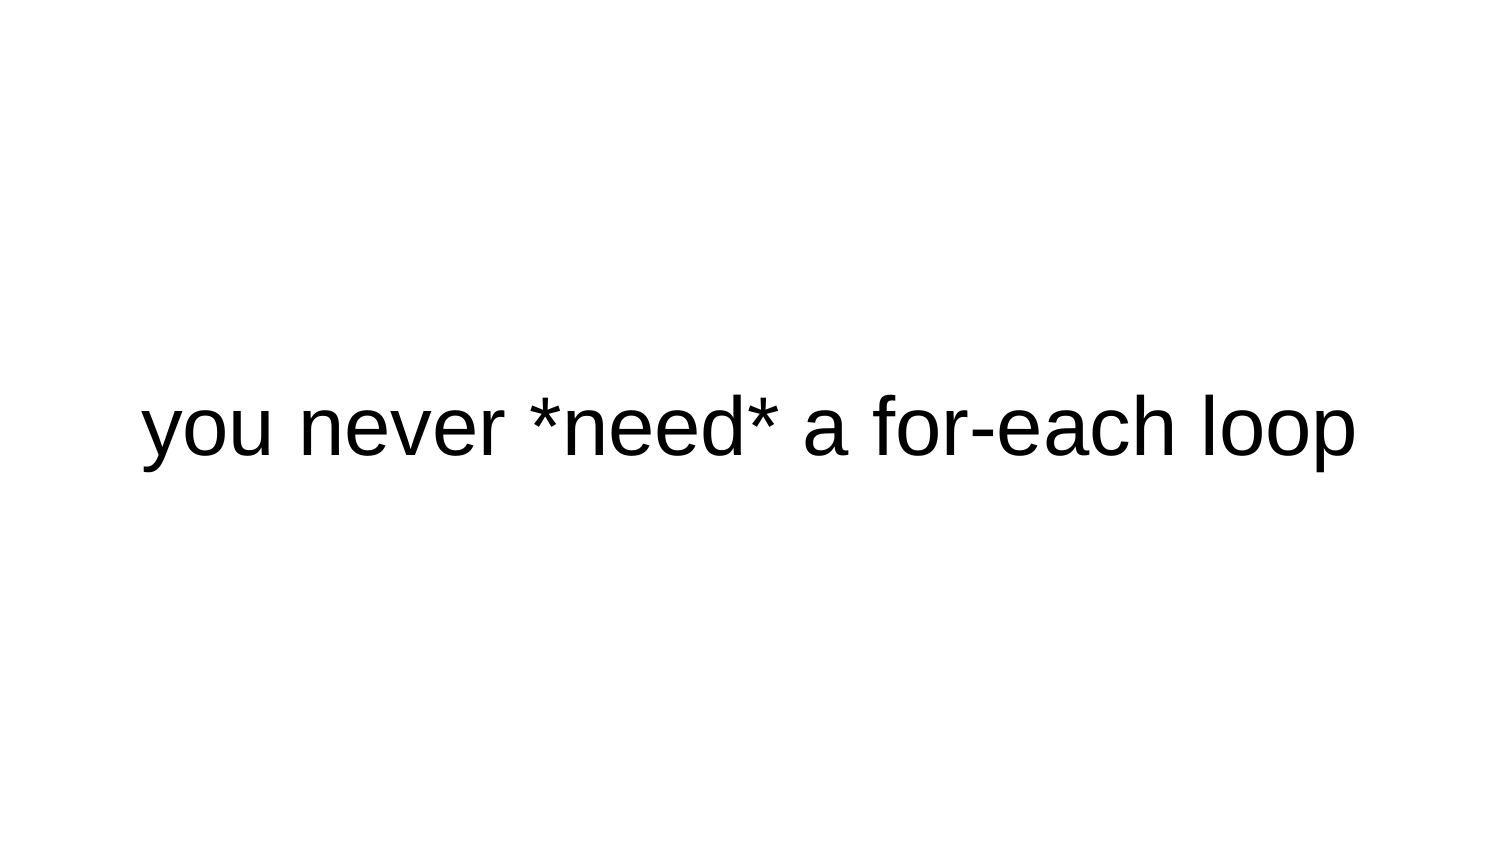

# you never *need* a for-each loop